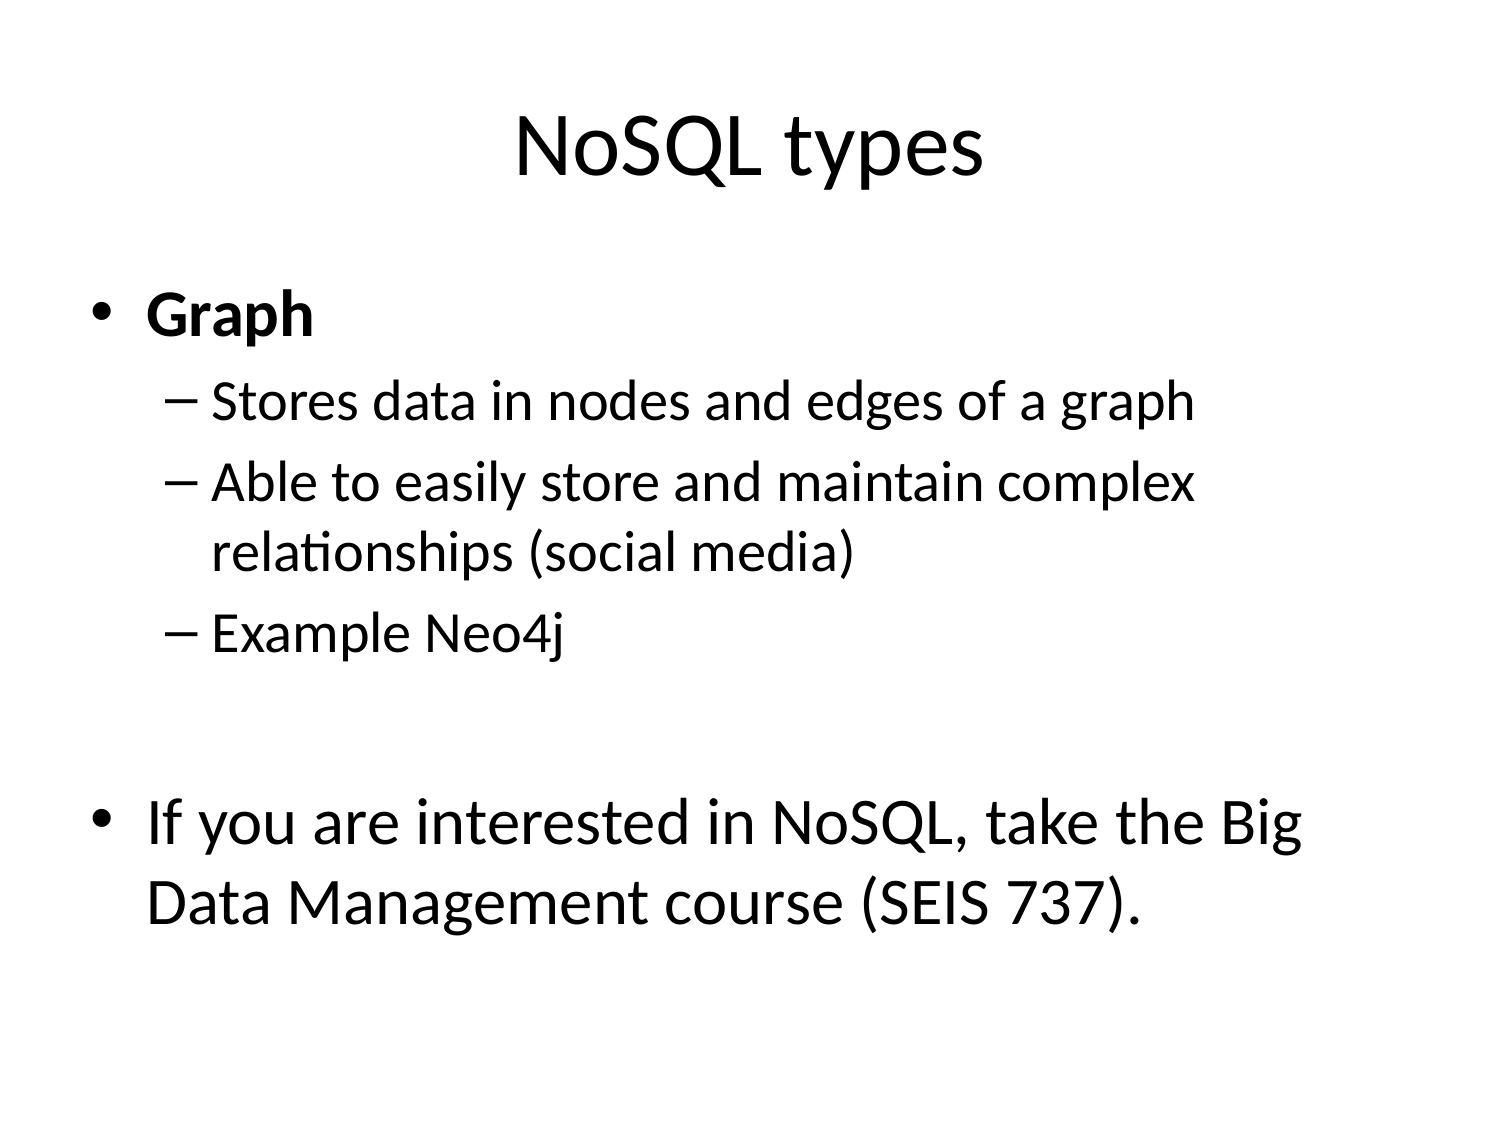

# NoSQL types
Graph
Stores data in nodes and edges of a graph
Able to easily store and maintain complex relationships (social media)
Example Neo4j

If you are interested in NoSQL, take the Big Data Management course (SEIS 737).